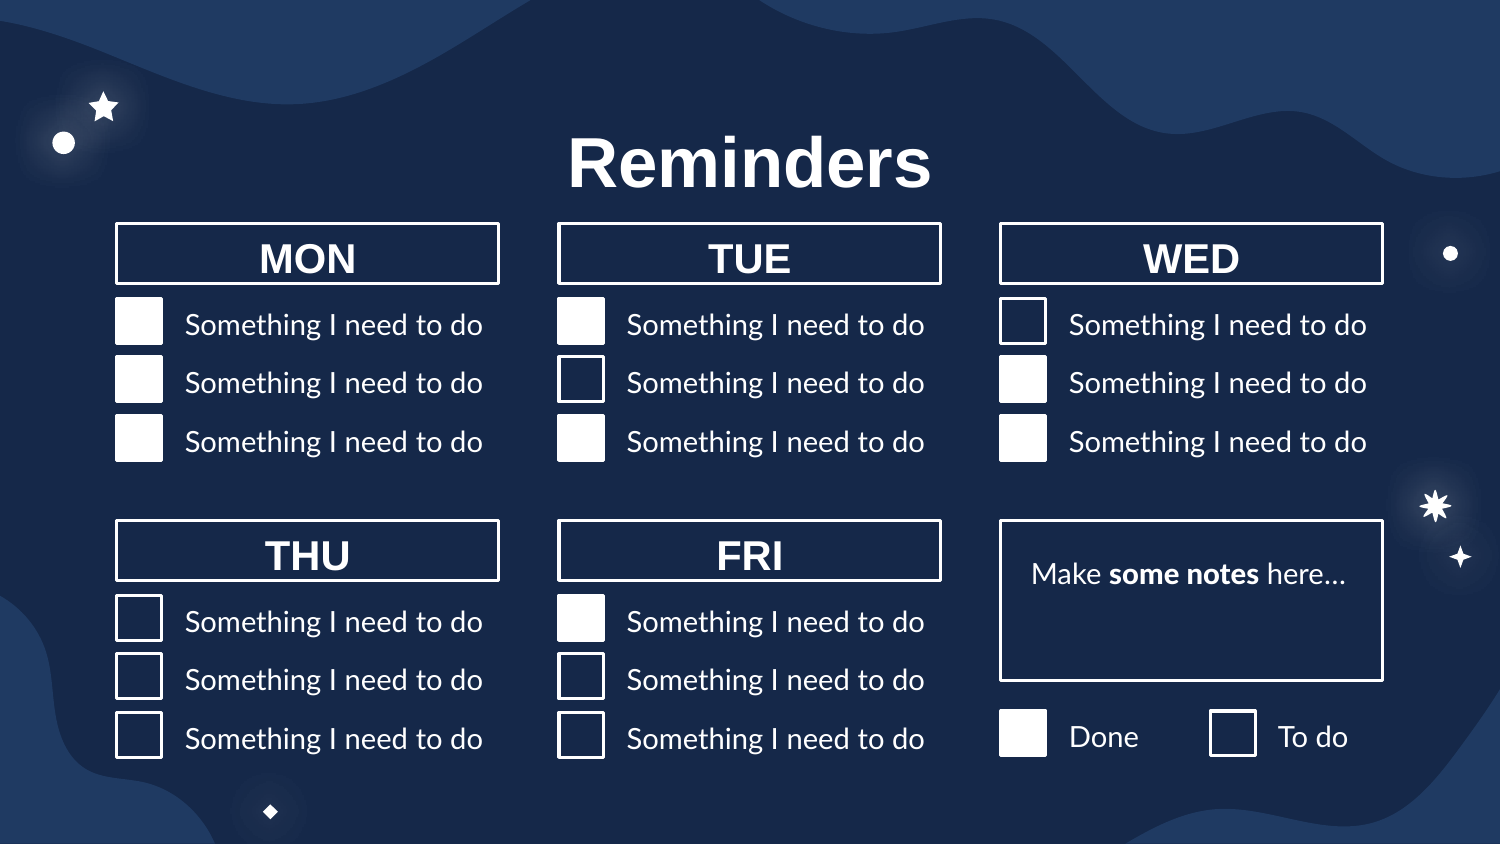

# Reminders

MON
TUE
WED

Something I need to do

Something I need to do

Something I need to do

Something I need to do

Something I need to do

Something I need to do

Something I need to do

Something I need to do

Something I need to do

THU
FRI
Make some notes here…

Something I need to do

Something I need to do

Something I need to do

Something I need to do

To do
Done

Something I need to do

Something I need to do